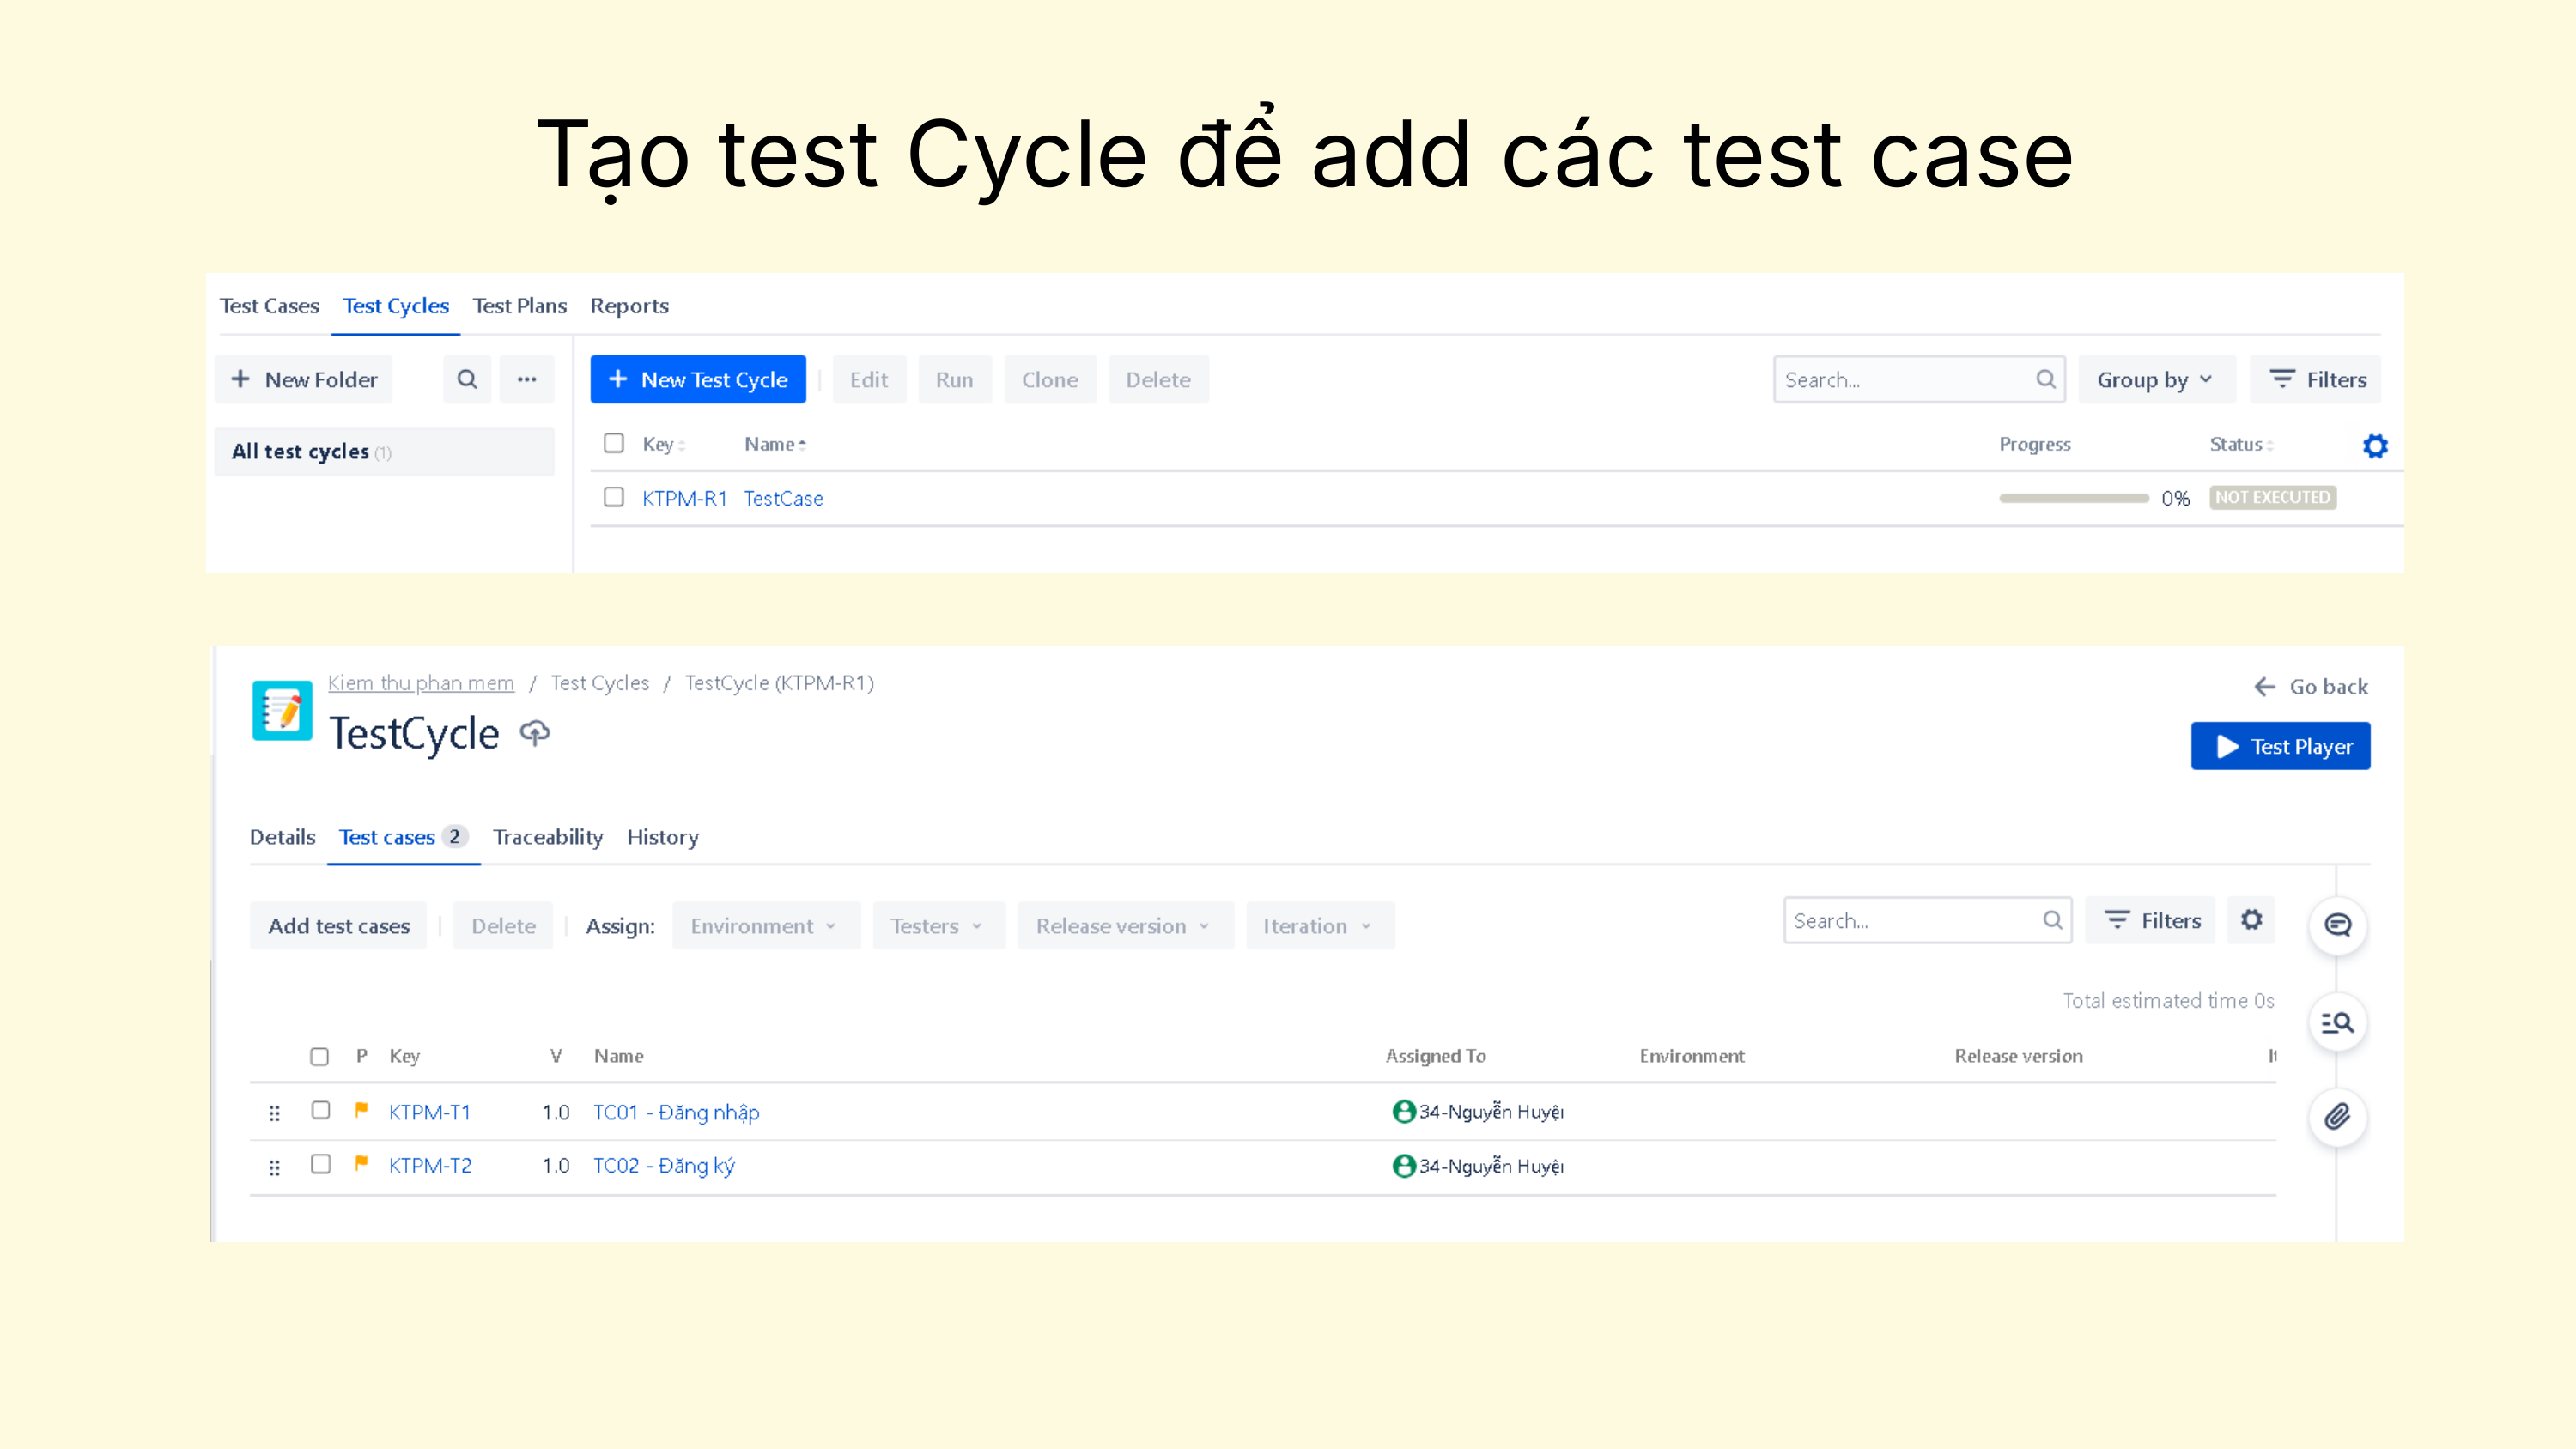

Tạo test Cycle để add các test case